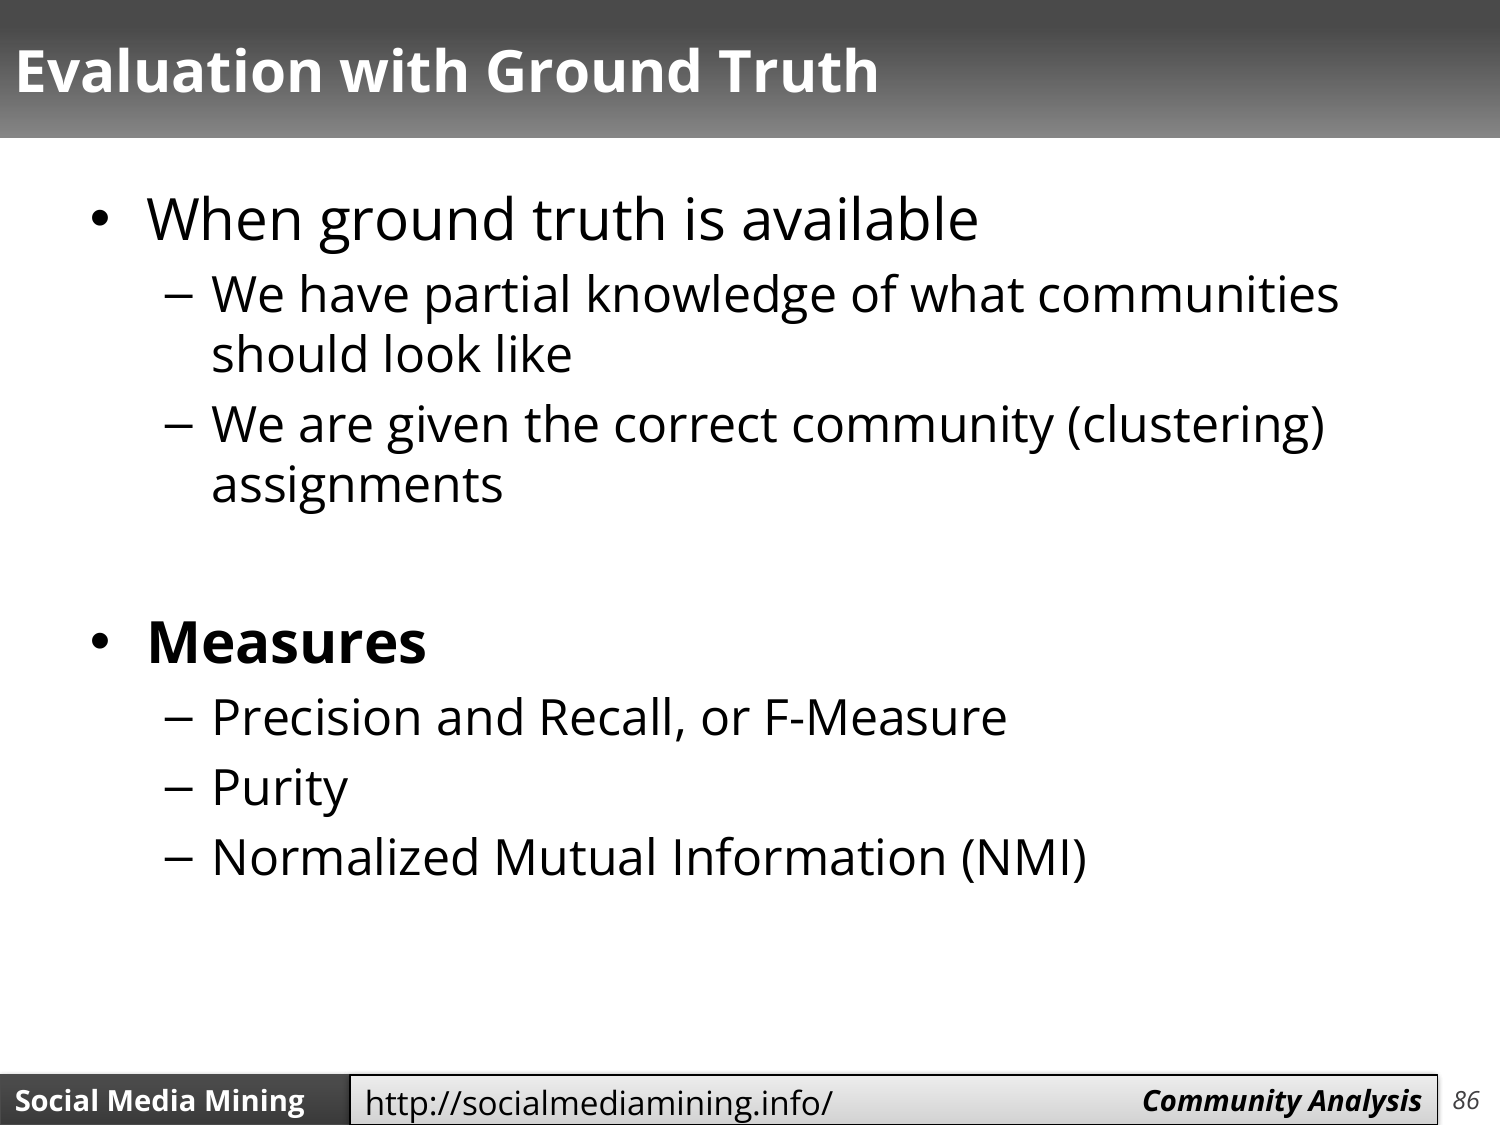

# Evaluation with Ground Truth
When ground truth is available
We have partial knowledge of what communities should look like
We are given the correct community (clustering) assignments

Measures
Precision and Recall, or F-Measure
Purity
Normalized Mutual Information (NMI)